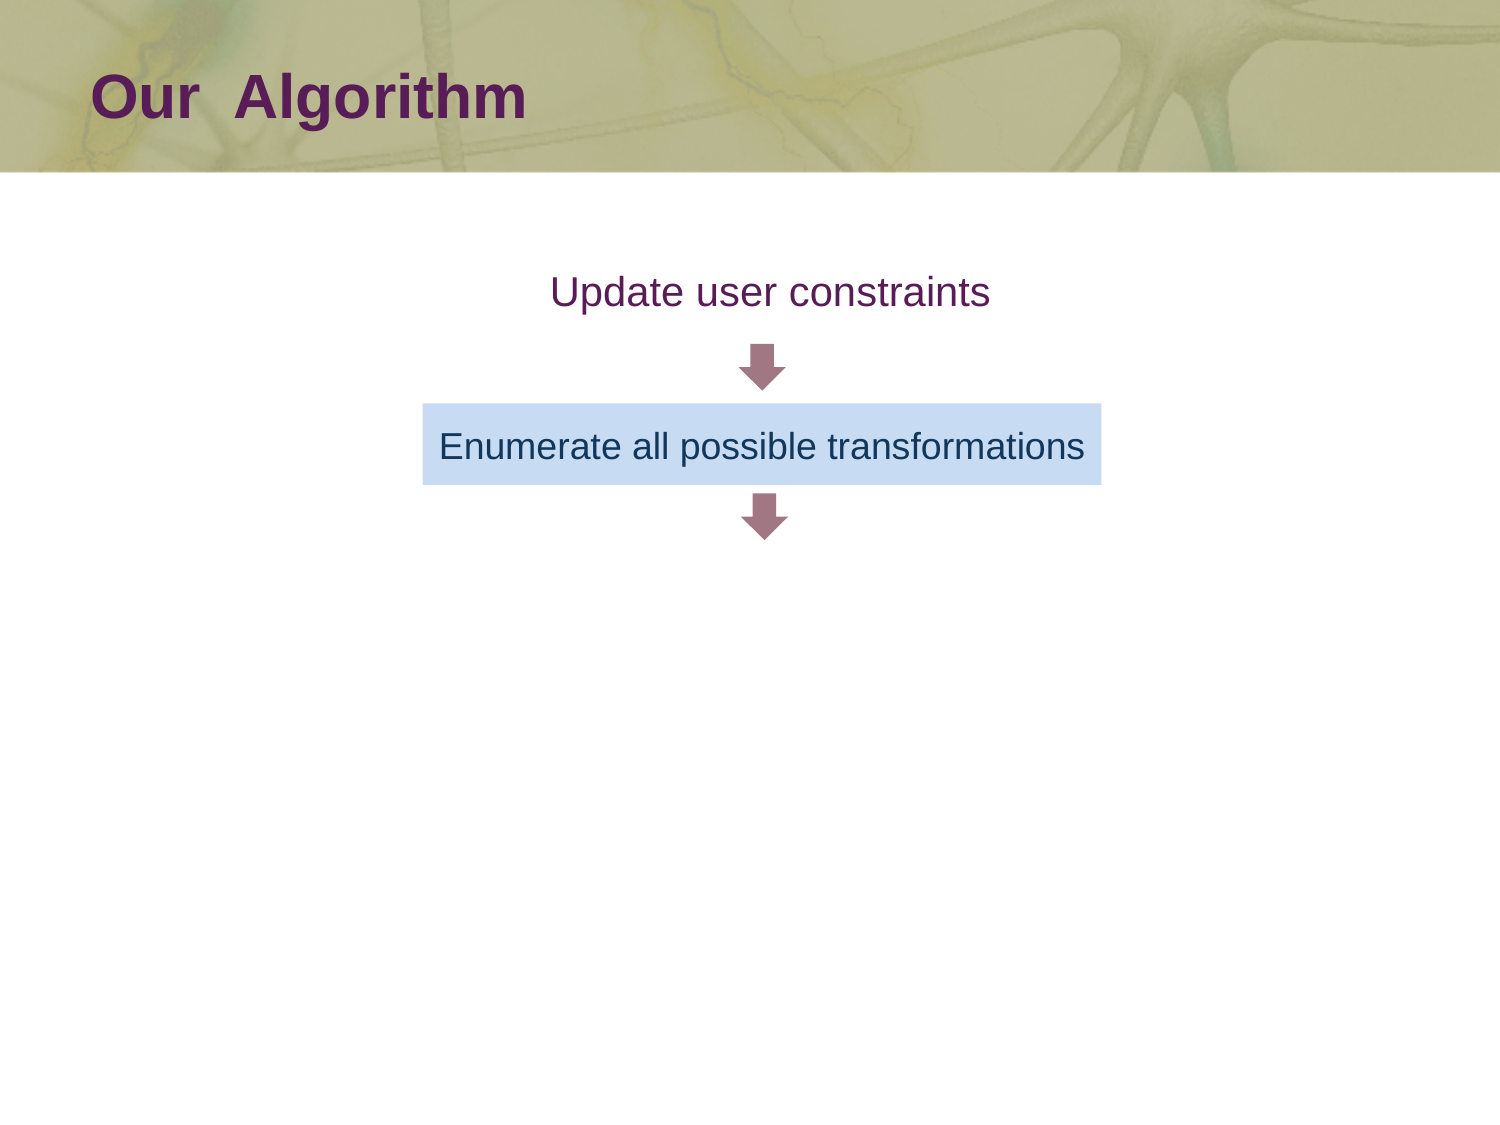

Our  Algorithm
Update user constraints

Enumerate all possible transformations